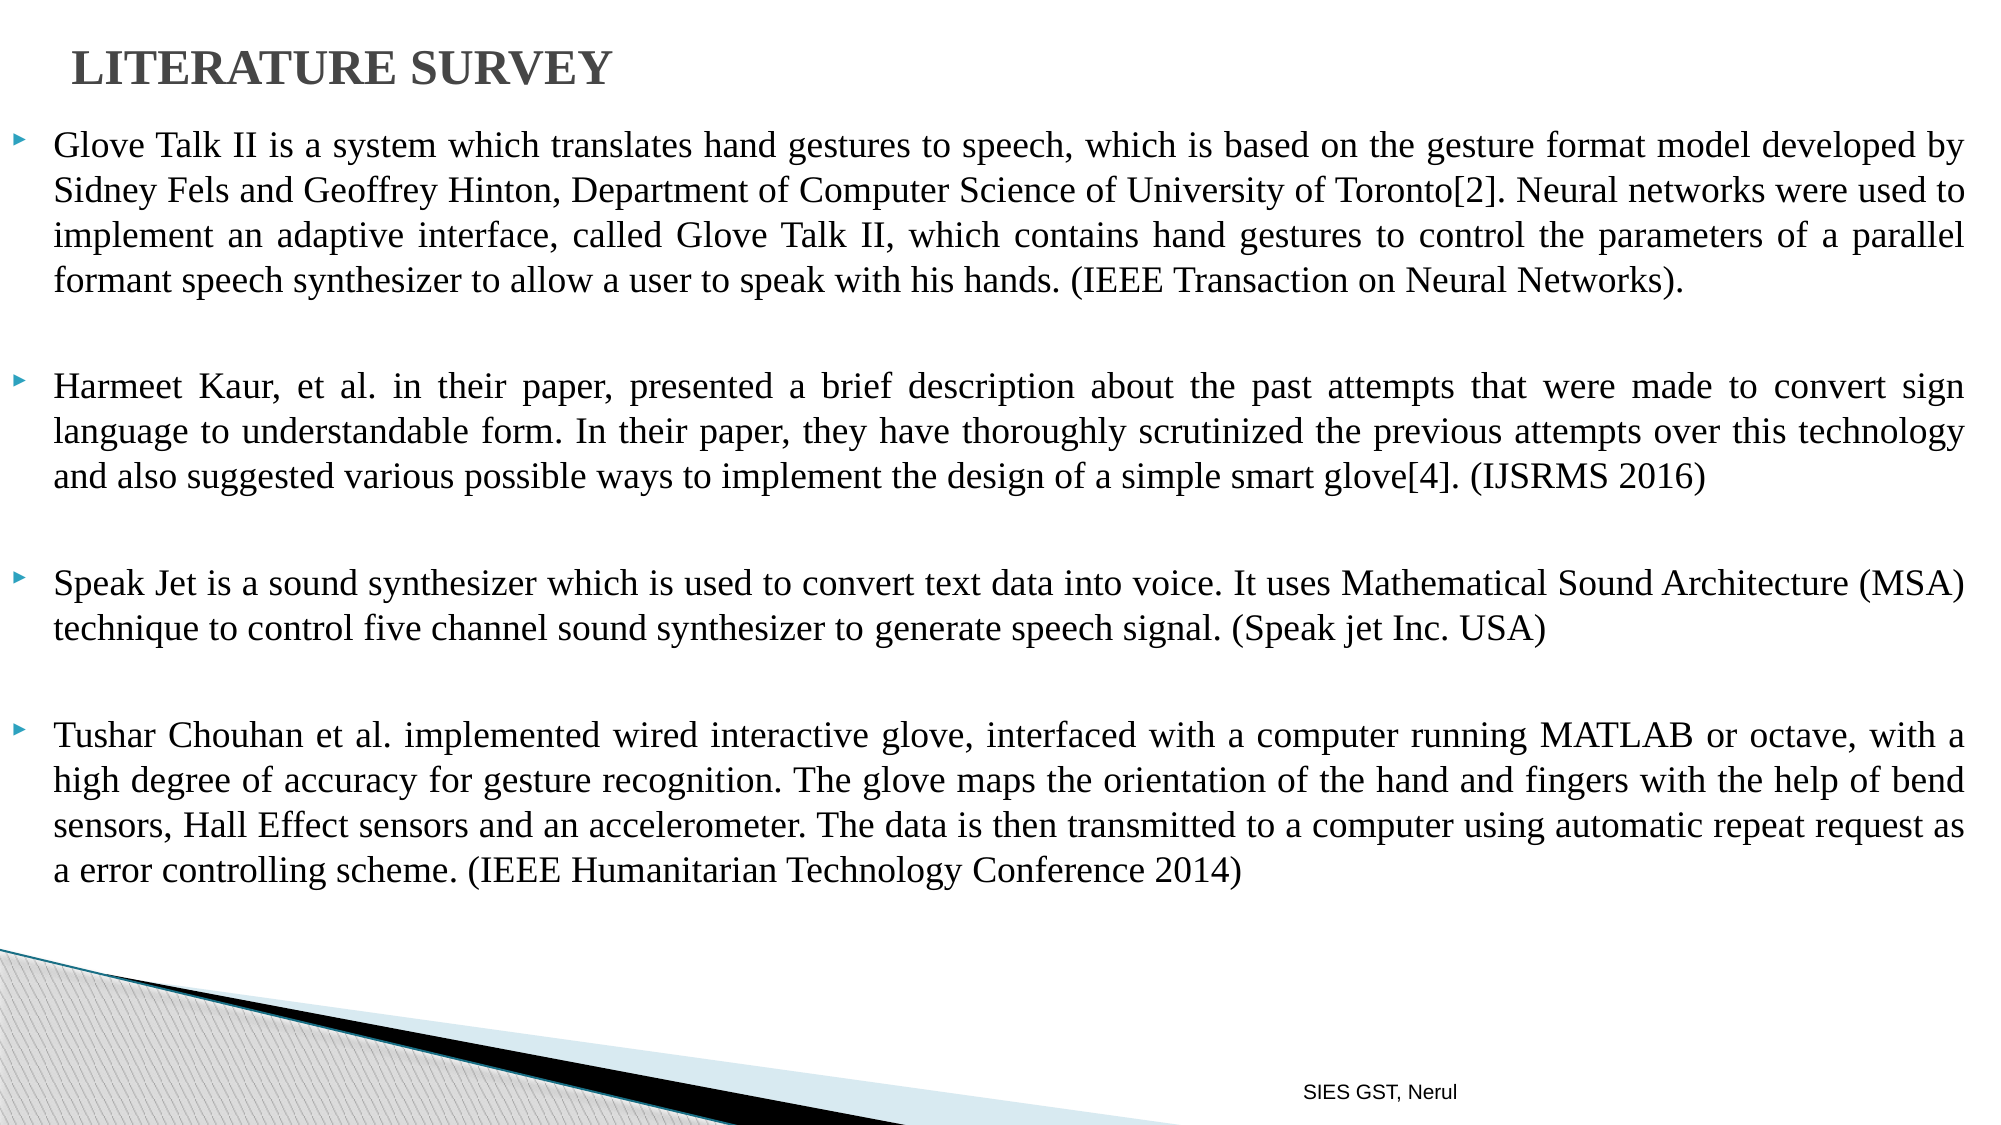

# LITERATURE SURVEY
Glove Talk II is a system which translates hand gestures to speech, which is based on the gesture format model developed by Sidney Fels and Geoffrey Hinton, Department of Computer Science of University of Toronto[2]. Neural networks were used to implement an adaptive interface, called Glove Talk II, which contains hand gestures to control the parameters of a parallel formant speech synthesizer to allow a user to speak with his hands. (IEEE Transaction on Neural Networks).

Harmeet Kaur, et al. in their paper, presented a brief description about the past attempts that were made to convert sign language to understandable form. In their paper, they have thoroughly scrutinized the previous attempts over this technology and also suggested various possible ways to implement the design of a simple smart glove[4]. (IJSRMS 2016)

Speak Jet is a sound synthesizer which is used to convert text data into voice. It uses Mathematical Sound Architecture (MSA) technique to control five channel sound synthesizer to generate speech signal. (Speak jet Inc. USA)

Tushar Chouhan et al. implemented wired interactive glove, interfaced with a computer running MATLAB or octave, with a high degree of accuracy for gesture recognition. The glove maps the orientation of the hand and fingers with the help of bend sensors, Hall Effect sensors and an accelerometer. The data is then transmitted to a computer using automatic repeat request as a error controlling scheme. (IEEE Humanitarian Technology Conference 2014)

SIES GST, Nerul